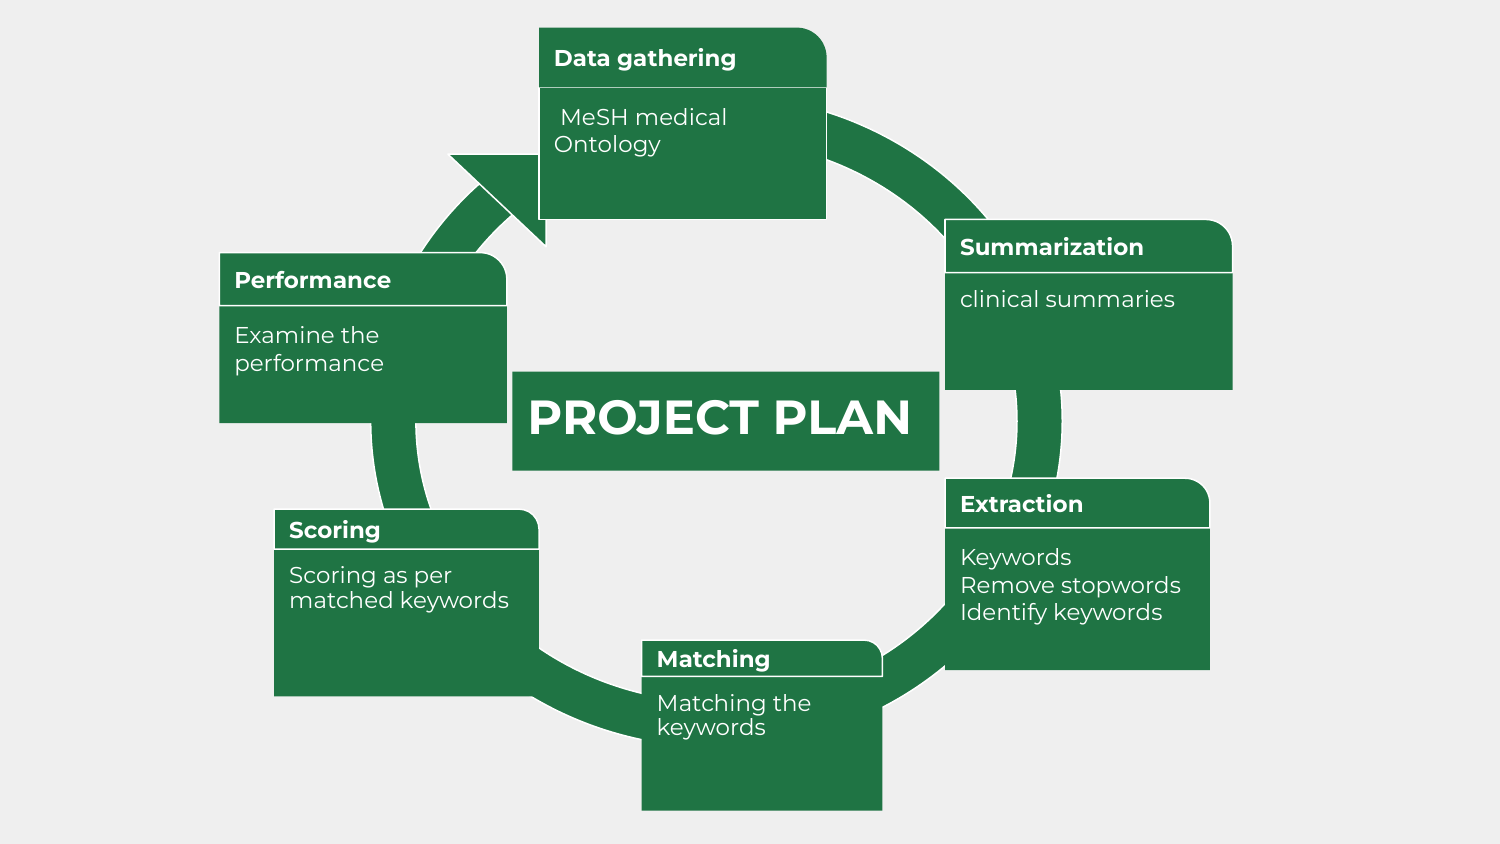

Data gathering
 MeSH medical Ontology

Summarization
clinical summaries
Performance
Examine the performance
# PROJECT PLAN
Extraction
Keywords
Remove stopwords
Identify keywords
Scoring
Scoring as per matched keywords
Matching
Matching the keywords